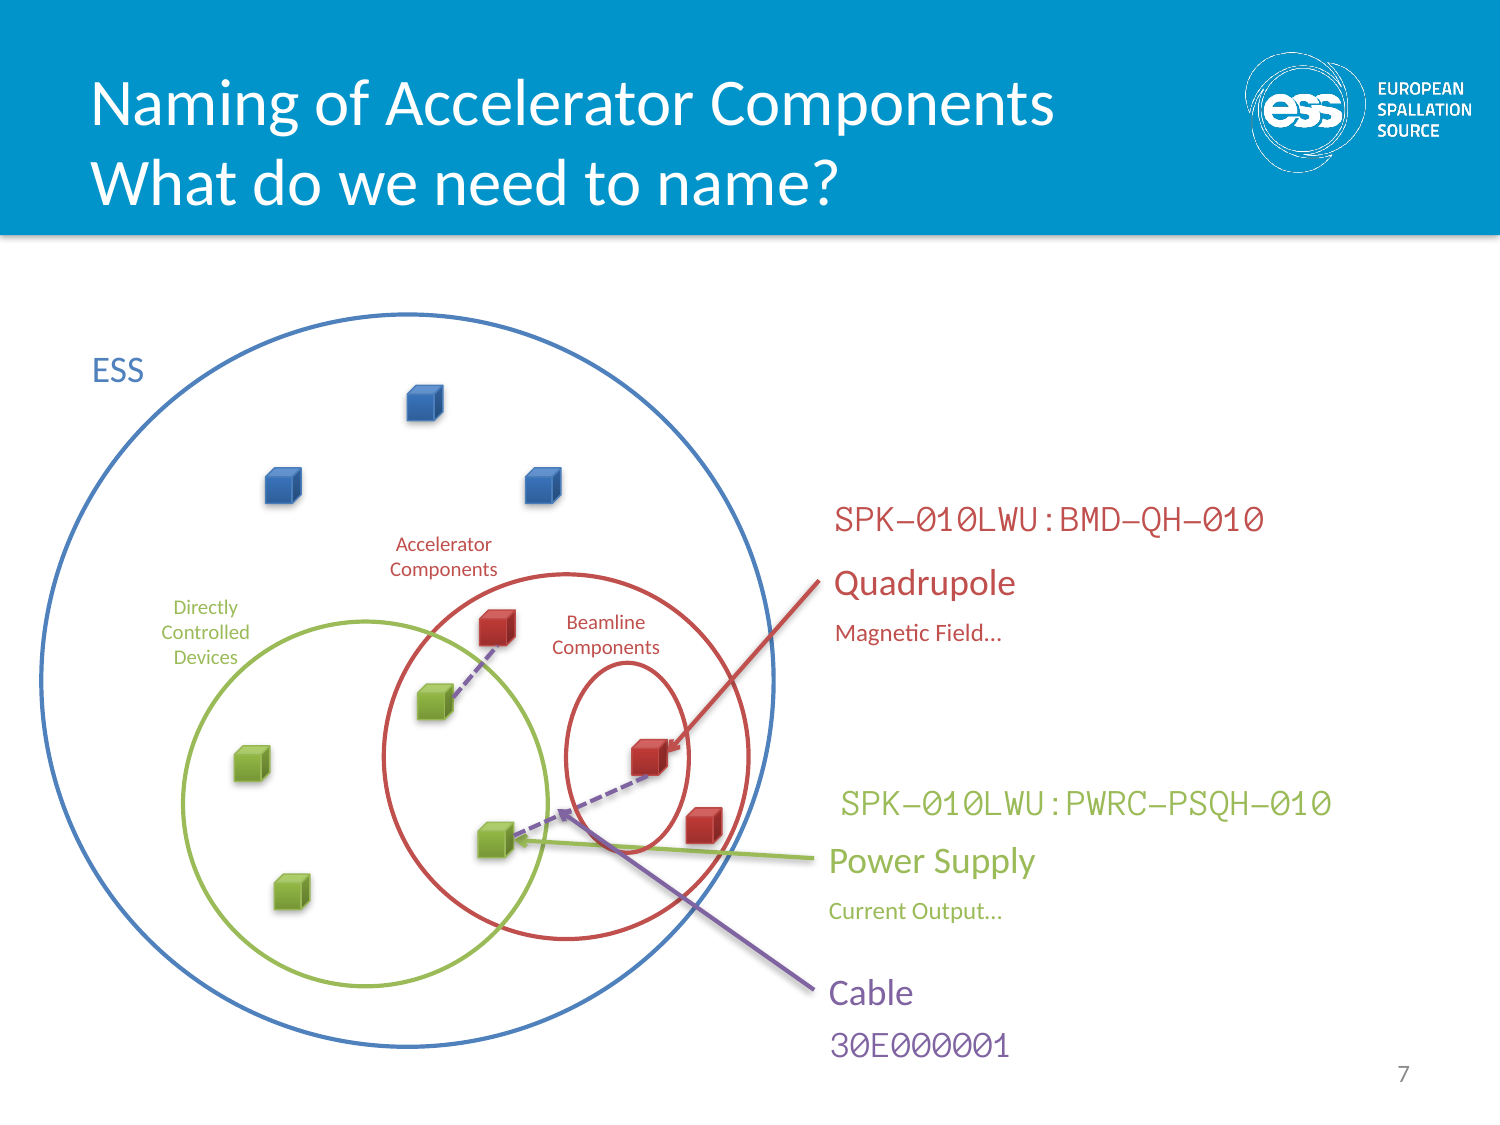

# Naming of Accelerator Components What do we need to name?

ESS

SPK-010LWU:BMD–QH-010
Accelerator
Components
Quadrupole

Directly Controlled Devices
Beamline Components
Magnetic Field…

SPK-010LWU:PWRC-PSQH-010

Power Supply

Current Output…
Cable
30E000001
7